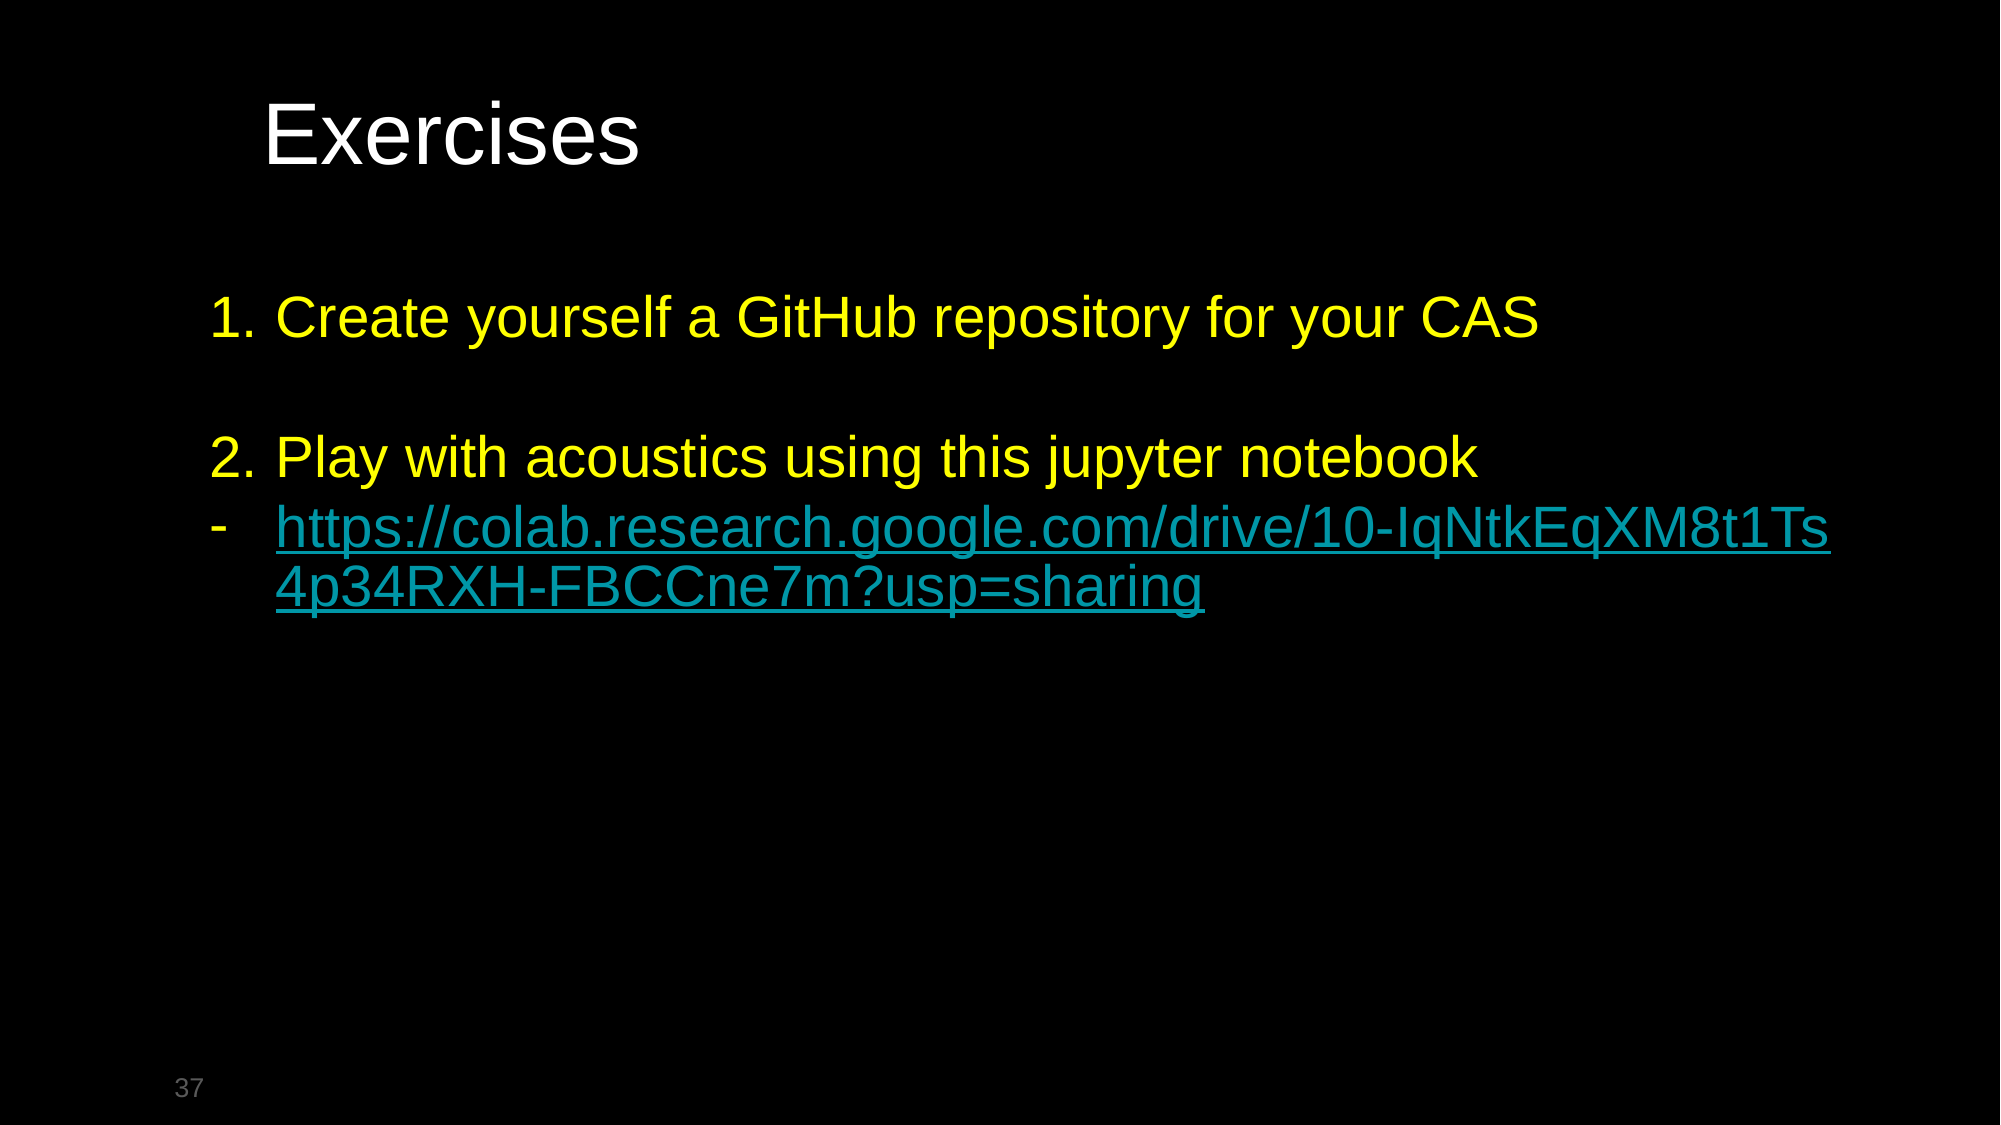

Exercises
Create yourself a GitHub repository for your CAS

Play with acoustics using this jupyter notebook
https://colab.research.google.com/drive/10-IqNtkEqXM8t1Ts4p34RXH-FBCCne7m?usp=sharing
37
18. Januar 2023, Bern
Organisationseinheit